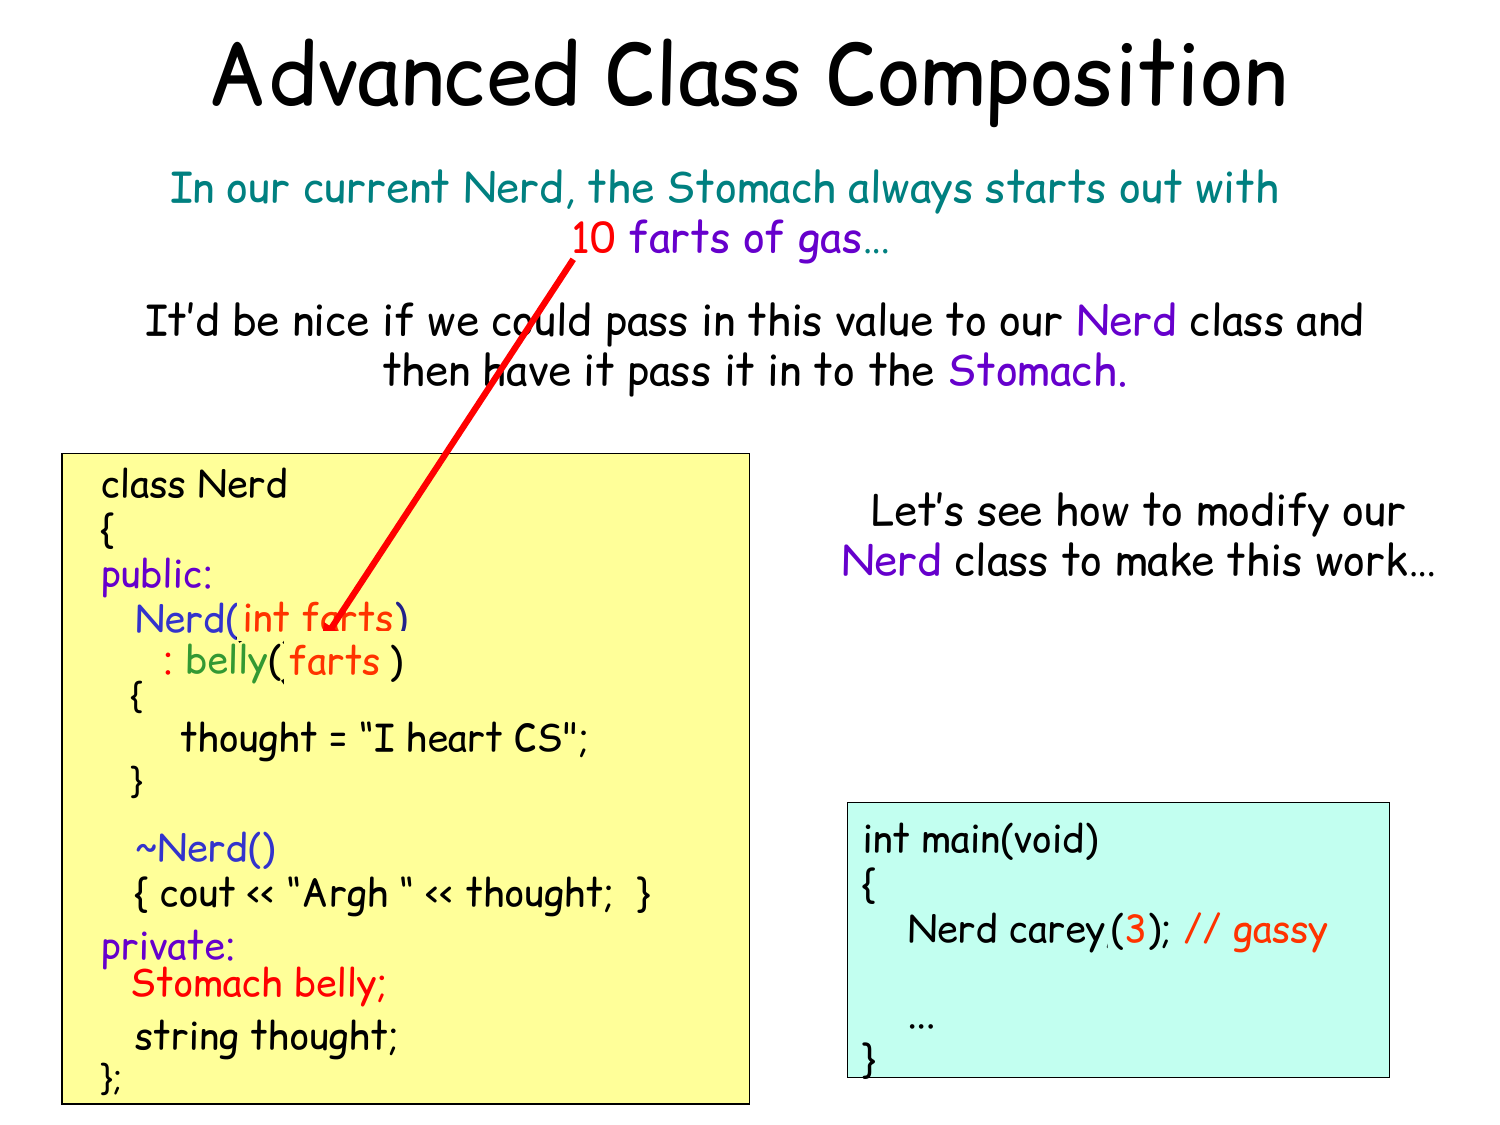

# Advanced Class Composition
In our current Nerd, the Stomach always starts out with
10 farts of gas…

It’d be nice if we could pass in this value to our Nerd class and then have it pass it in to the Stomach.
class Nerd
{
public:
   Nerd(void)
   {
       thought = “I heart CS";
   }

   ~Nerd()
   { cout << “Argh “ << thought;  }

private:

   string thought;
};

Stomach belly;
: belly(10)
Let’s see how to modify our Nerd class to make this work…

int farts)

farts )

int main(void)
{
    Nerd carey;

    ...
}

(3); // gassy